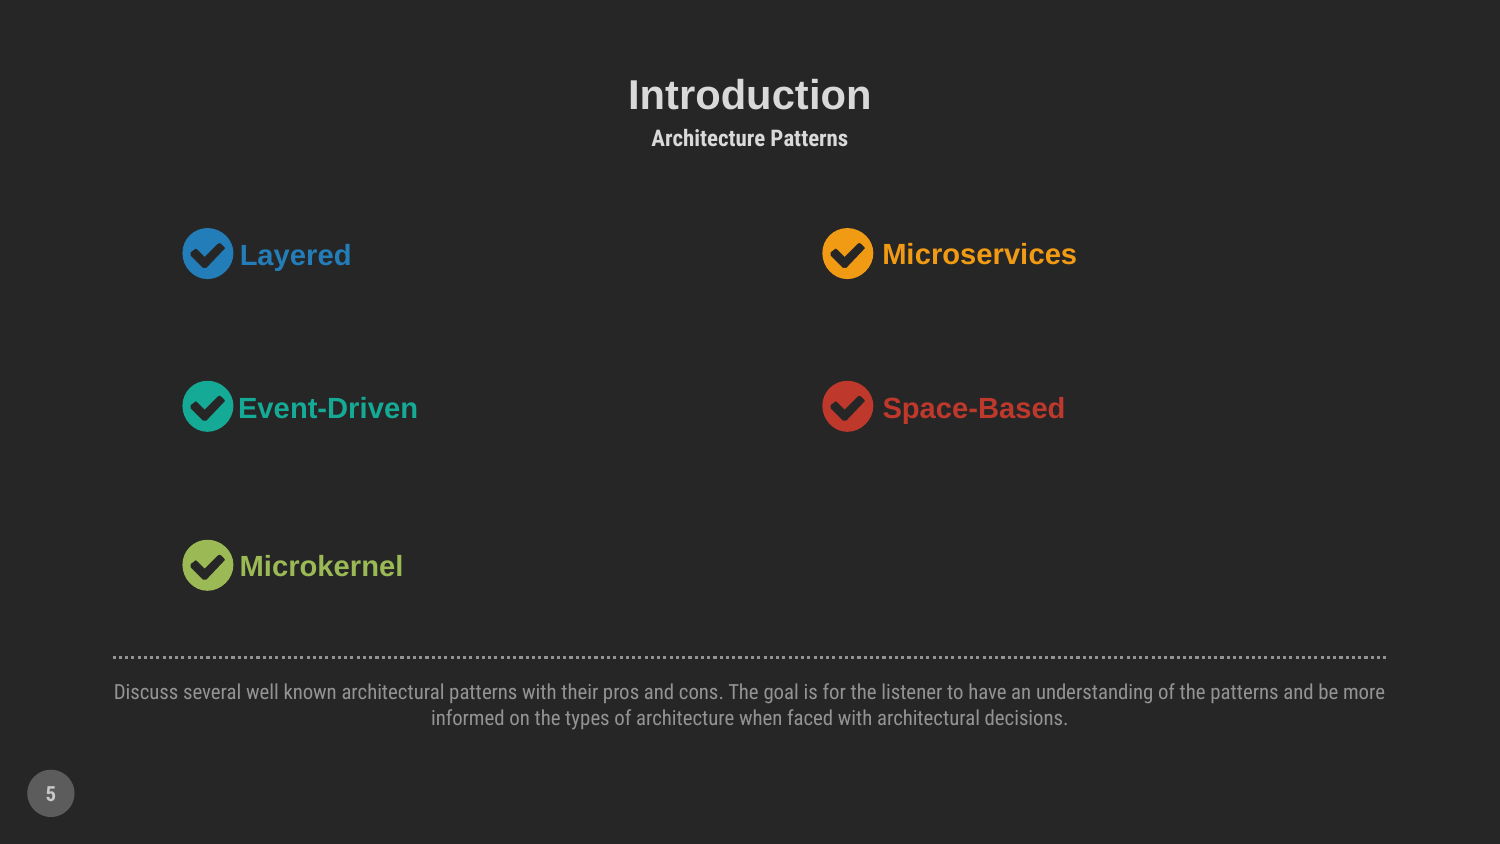

# Introduction
Architecture Patterns

Microservices
Layered

Event-Driven
Space-Based

Microkernel
Discuss several well known architectural patterns with their pros and cons. The goal is for the listener to have an understanding of the patterns and be more informed on the types of architecture when faced with architectural decisions.
5